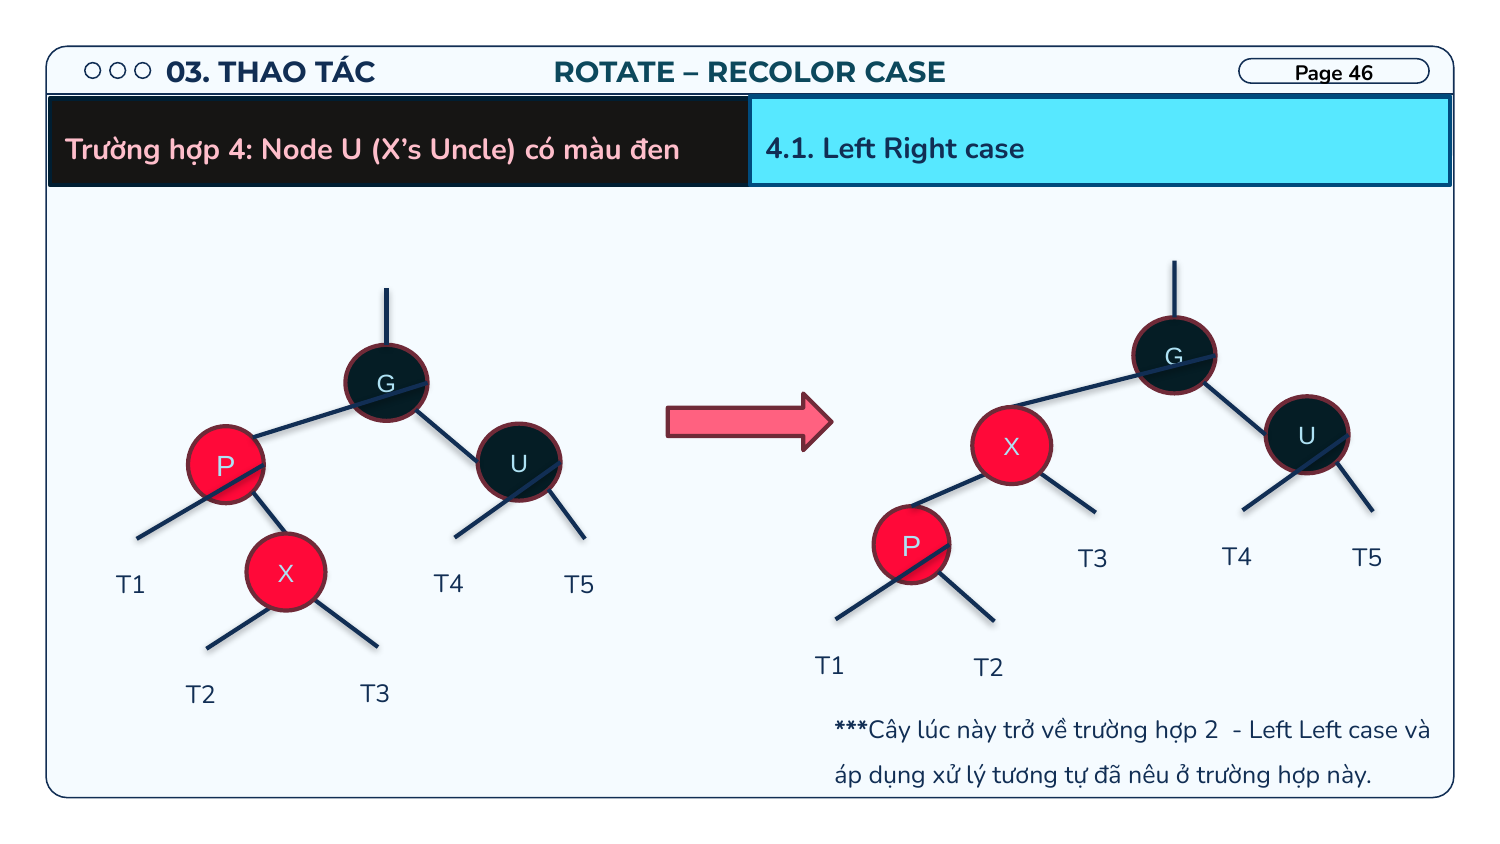

03. THAO TÁC
ROTATE – RECOLOR CASE
Page 46
4.1. Left Right case
Trường hợp 4: Node U (X’s Uncle) có màu đen
G
G

U
X
U
P
P
T4
T5
T3
X
T4
T1
T5
T1
T2
T3
T2
***Cây lúc này trở về trường hợp 2  - Left Left case và áp dụng xử lý tương tự đã nêu ở trường hợp này.